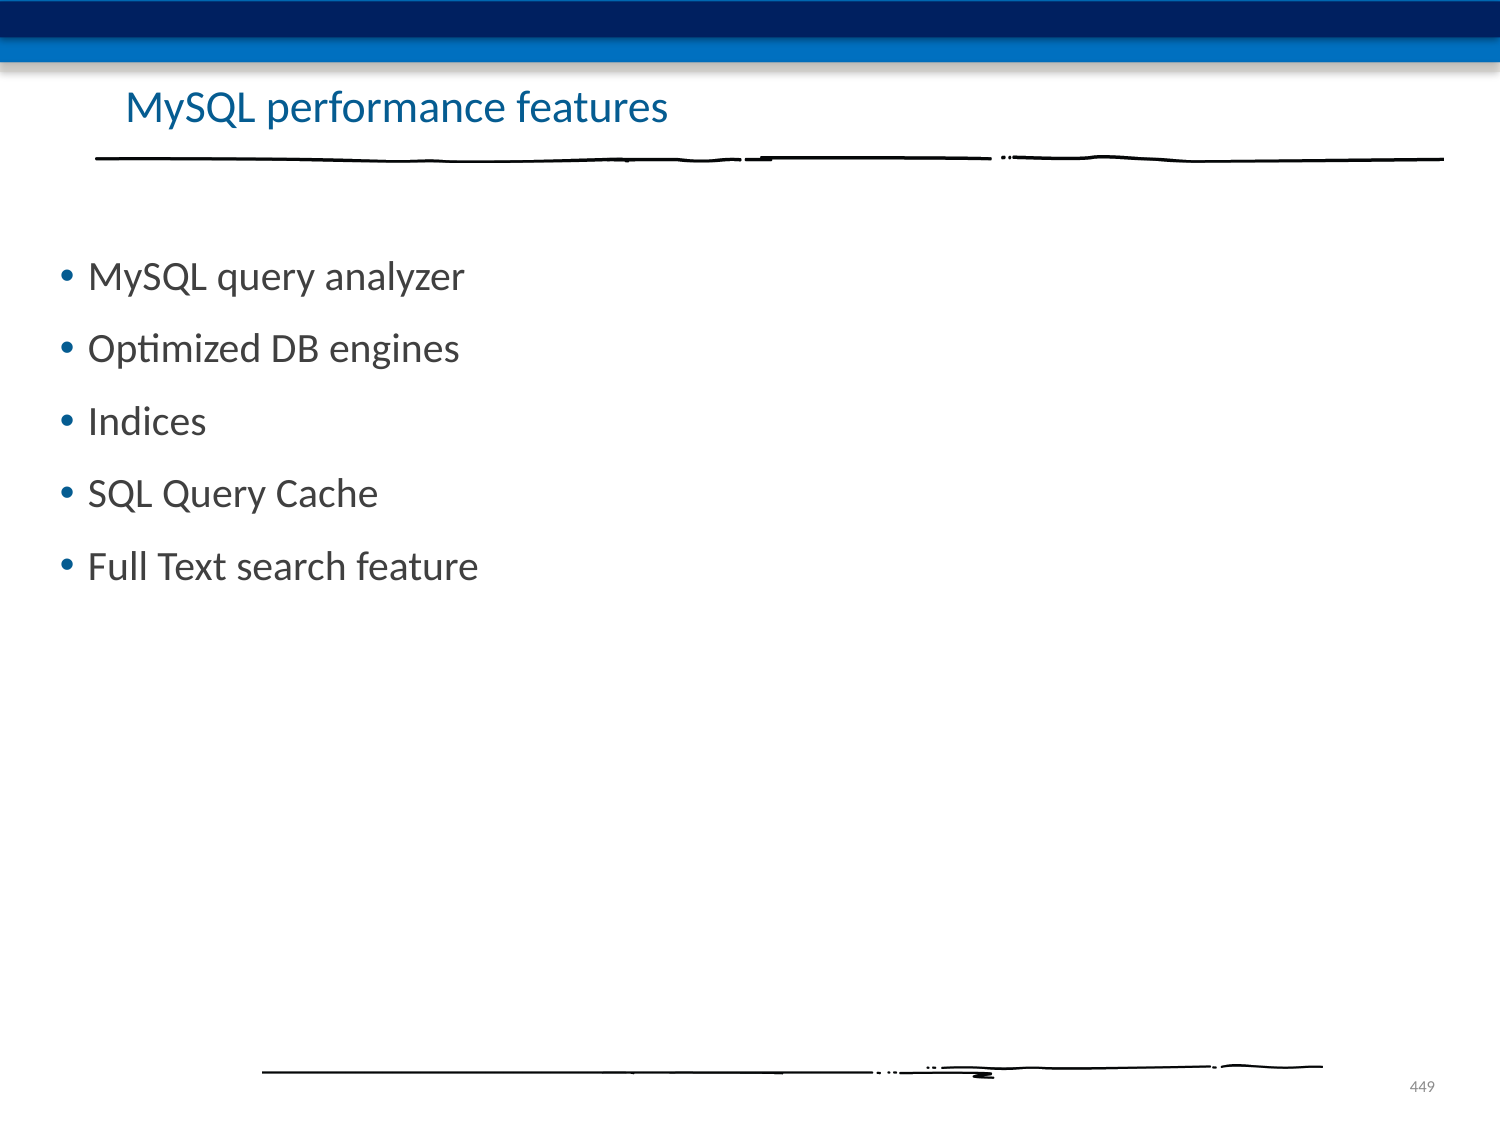

# MySQL performance features
MySQL query analyzer
Optimized DB engines
Indices
SQL Query Cache
Full Text search feature